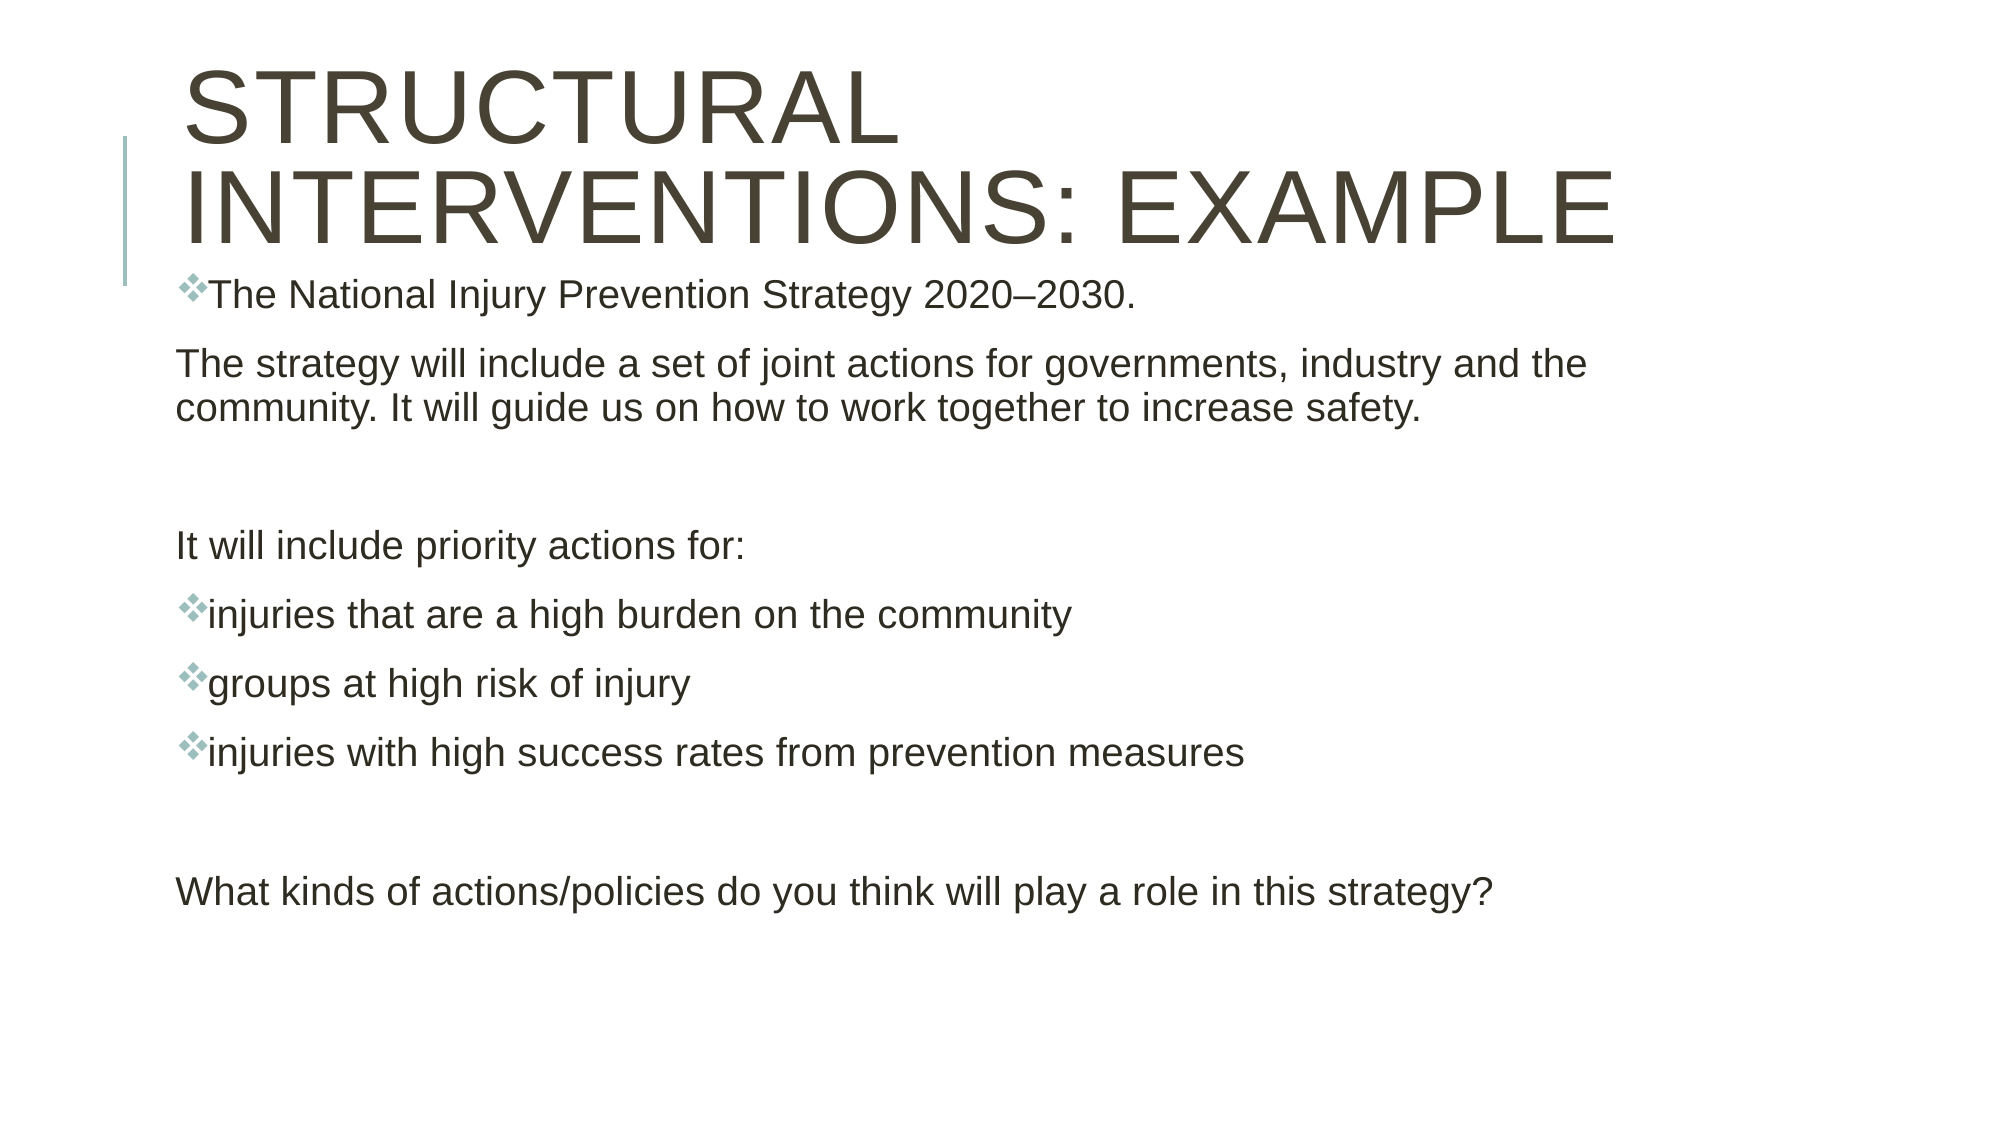

# Structural interventions: EXAMPLE
The National Injury Prevention Strategy 2020–2030.
The strategy will include a set of joint actions for governments, industry and the community. It will guide us on how to work together to increase safety.

It will include priority actions for:
injuries that are a high burden on the community
groups at high risk of injury
injuries with high success rates from prevention measures

What kinds of actions/policies do you think will play a role in this strategy?